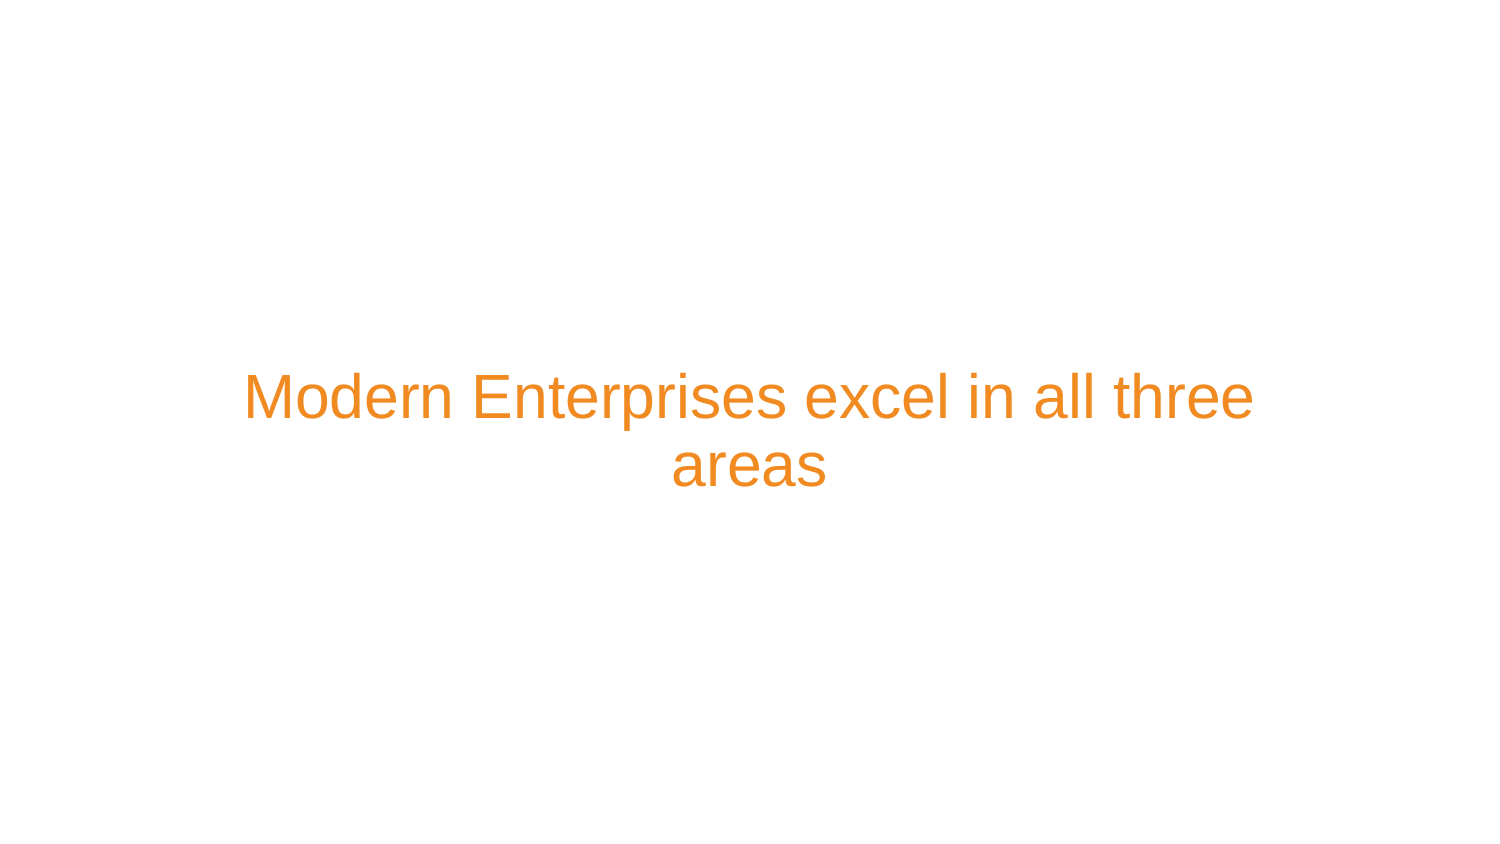

# Modern Enterprises excel in all three areas